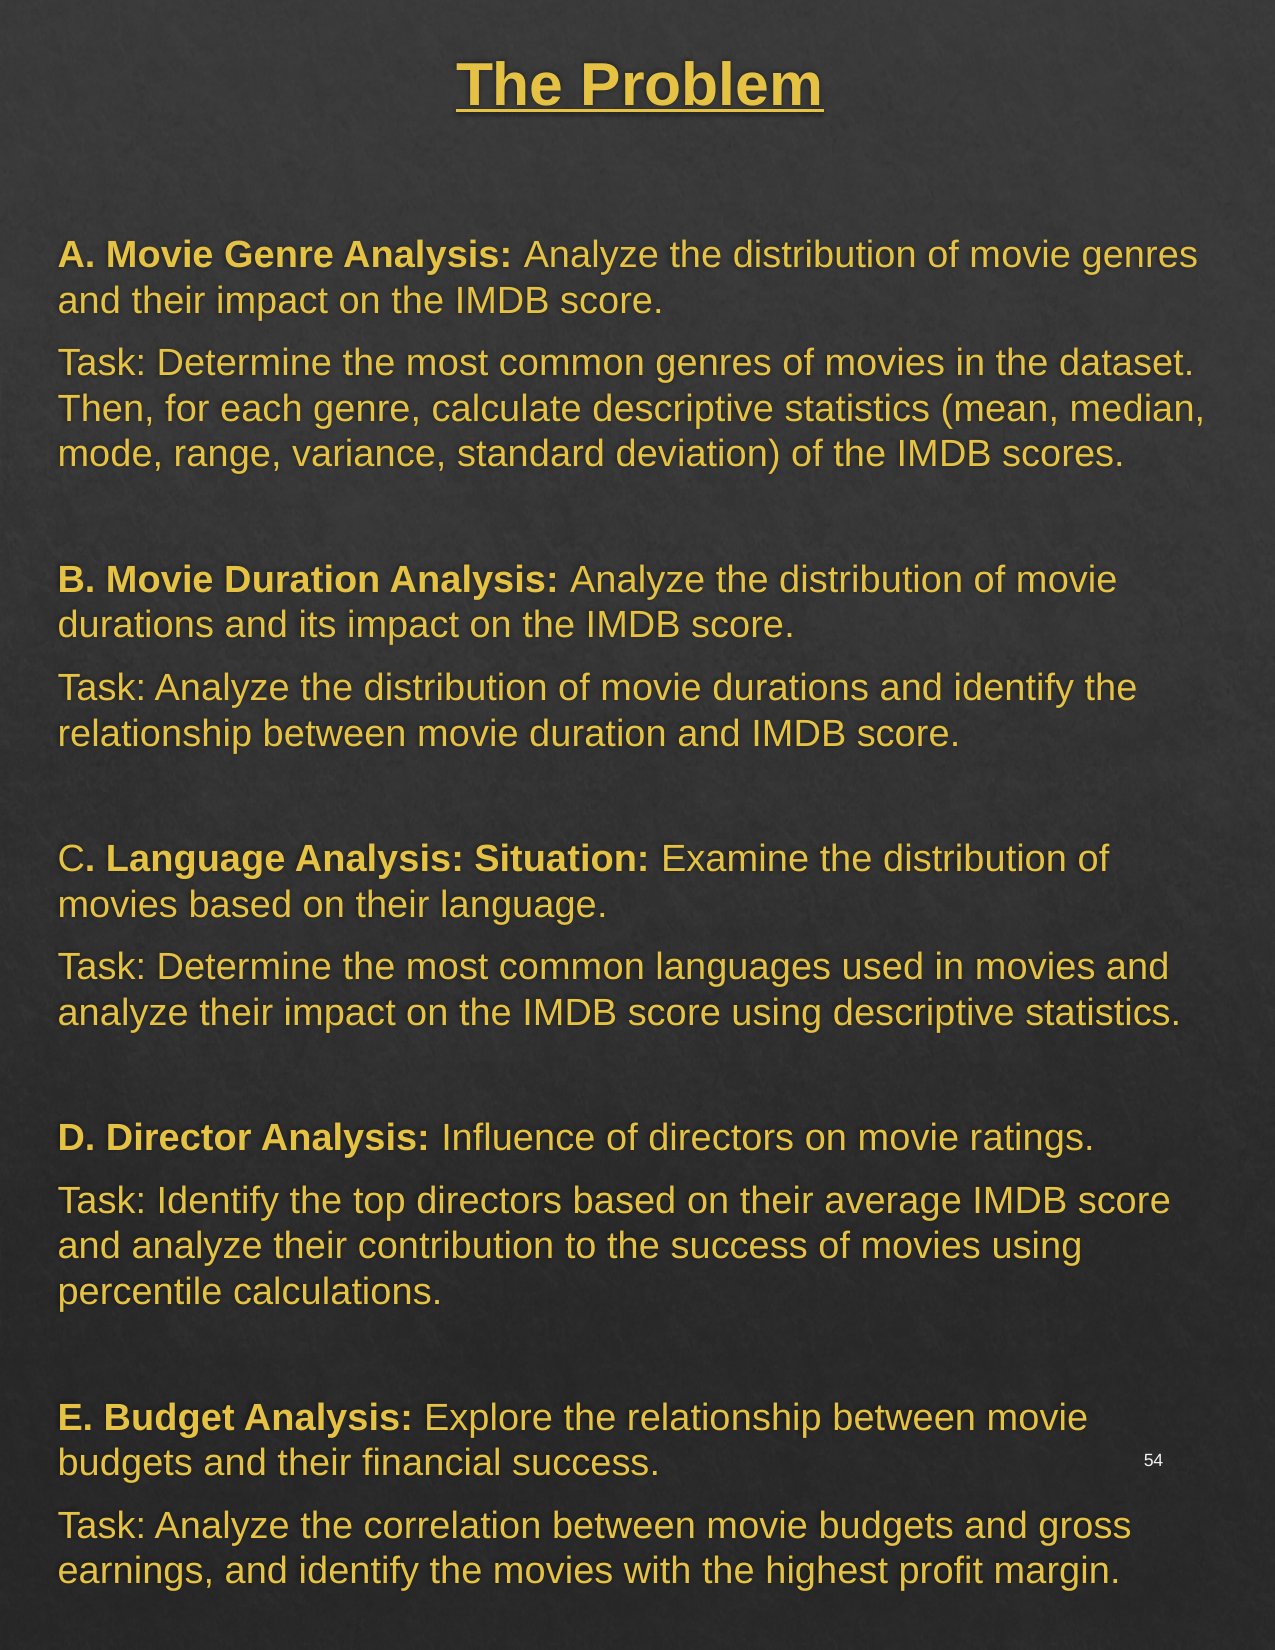

The Problem

A. Movie Genre Analysis: Analyze the distribution of movie genres and their impact on the IMDB score.
Task: Determine the most common genres of movies in the dataset. Then, for each genre, calculate descriptive statistics (mean, median, mode, range, variance, standard deviation) of the IMDB scores.

B. Movie Duration Analysis: Analyze the distribution of movie durations and its impact on the IMDB score.
Task: Analyze the distribution of movie durations and identify the relationship between movie duration and IMDB score.

C. Language Analysis: Situation: Examine the distribution of movies based on their language.
Task: Determine the most common languages used in movies and analyze their impact on the IMDB score using descriptive statistics.

D. Director Analysis: Influence of directors on movie ratings.
Task: Identify the top directors based on their average IMDB score and analyze their contribution to the success of movies using percentile calculations.

E. Budget Analysis: Explore the relationship between movie budgets and their financial success.
Task: Analyze the correlation between movie budgets and gross earnings, and identify the movies with the highest profit margin.

54